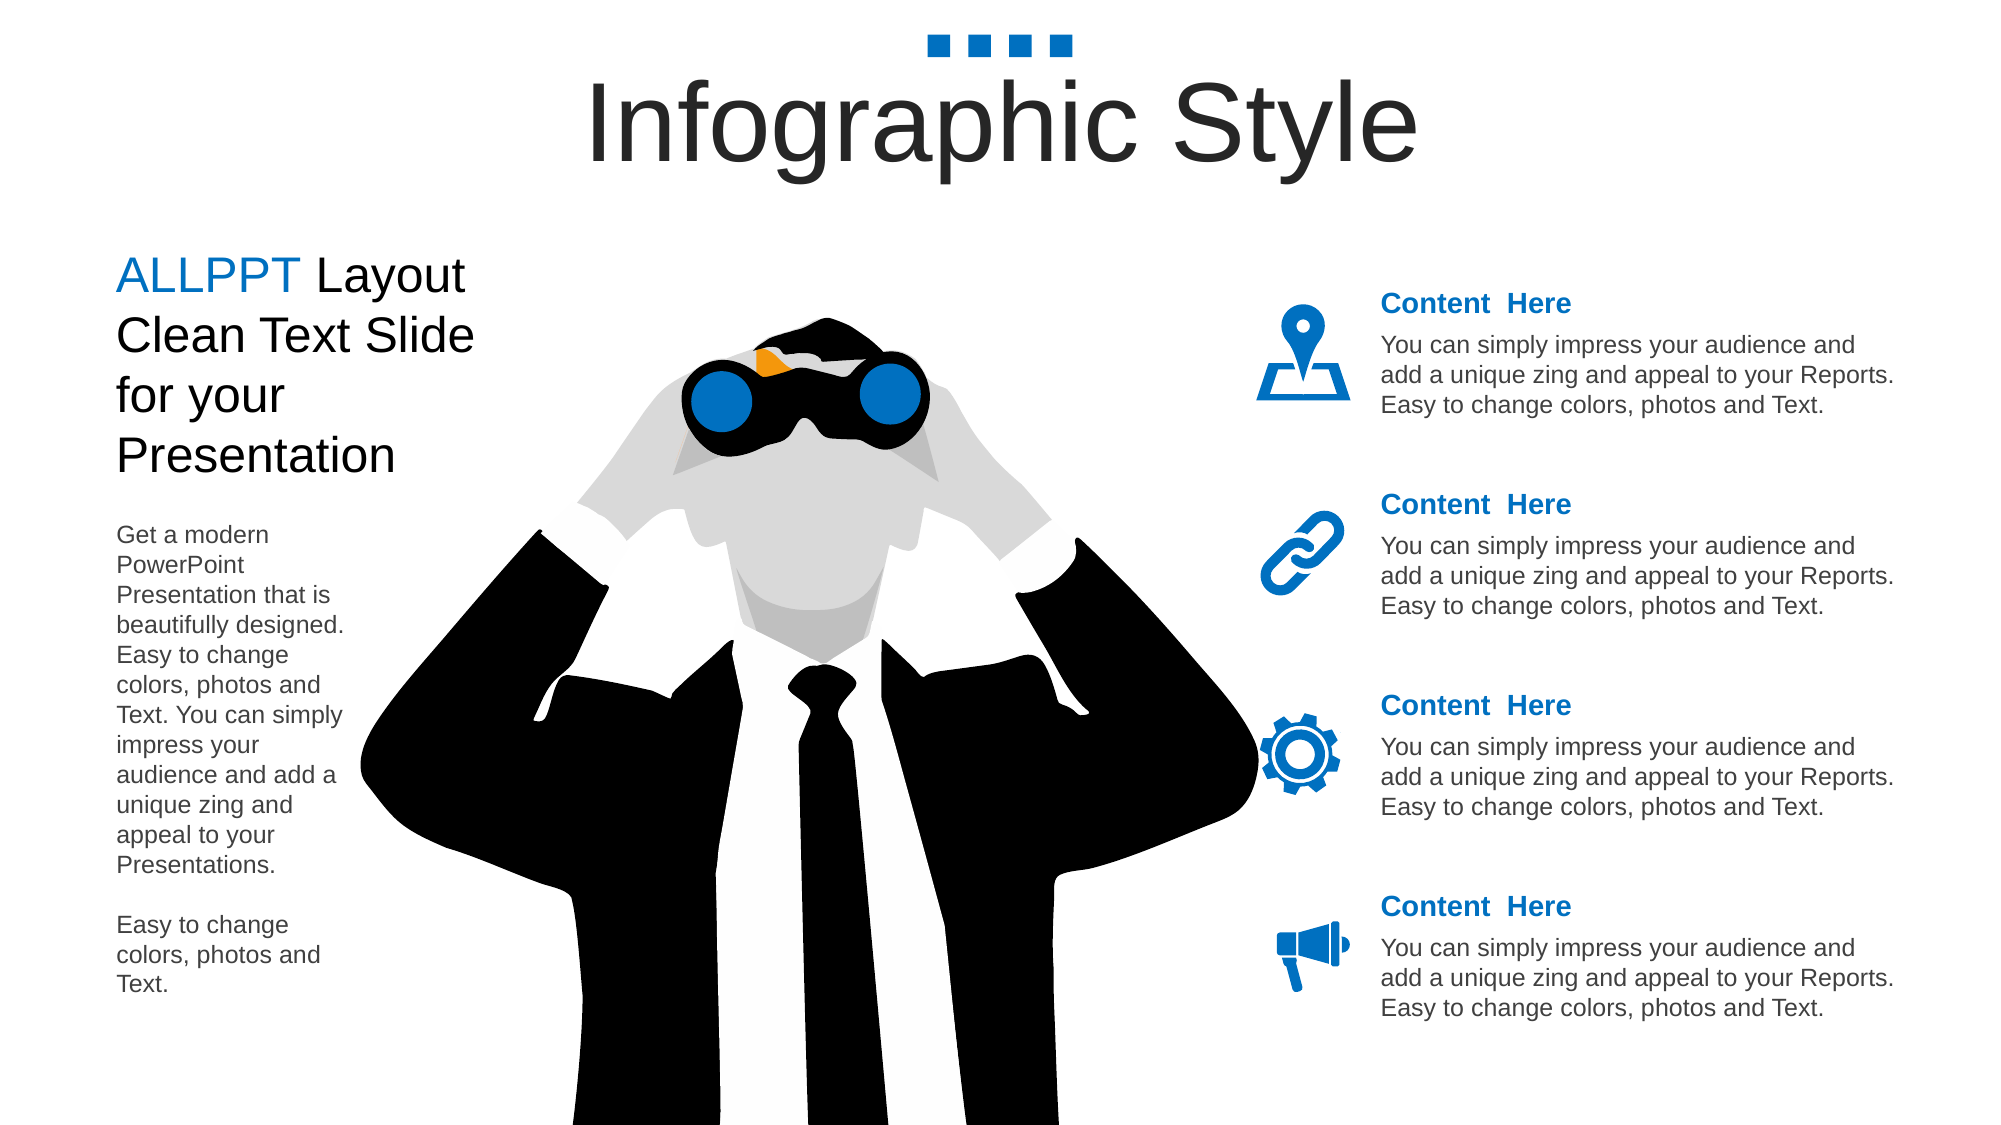

Infographic Style
ALLPPT Layout
Clean Text Slide for your Presentation
Content  Here
You can simply impress your audience and add a unique zing and appeal to your Reports. Easy to change colors, photos and Text.

Content  Here
You can simply impress your audience and add a unique zing and appeal to your Reports. Easy to change colors, photos and Text.

Get a modern PowerPoint  Presentation that is beautifully designed.  Easy to change colors, photos and Text. You can simply impress your audience and add a unique zing and appeal to your Presentations.

Easy to change colors, photos and Text.
Content  Here
You can simply impress your audience and add a unique zing and appeal to your Reports. Easy to change colors, photos and Text.

Content  Here
You can simply impress your audience and add a unique zing and appeal to your Reports. Easy to change colors, photos and Text.